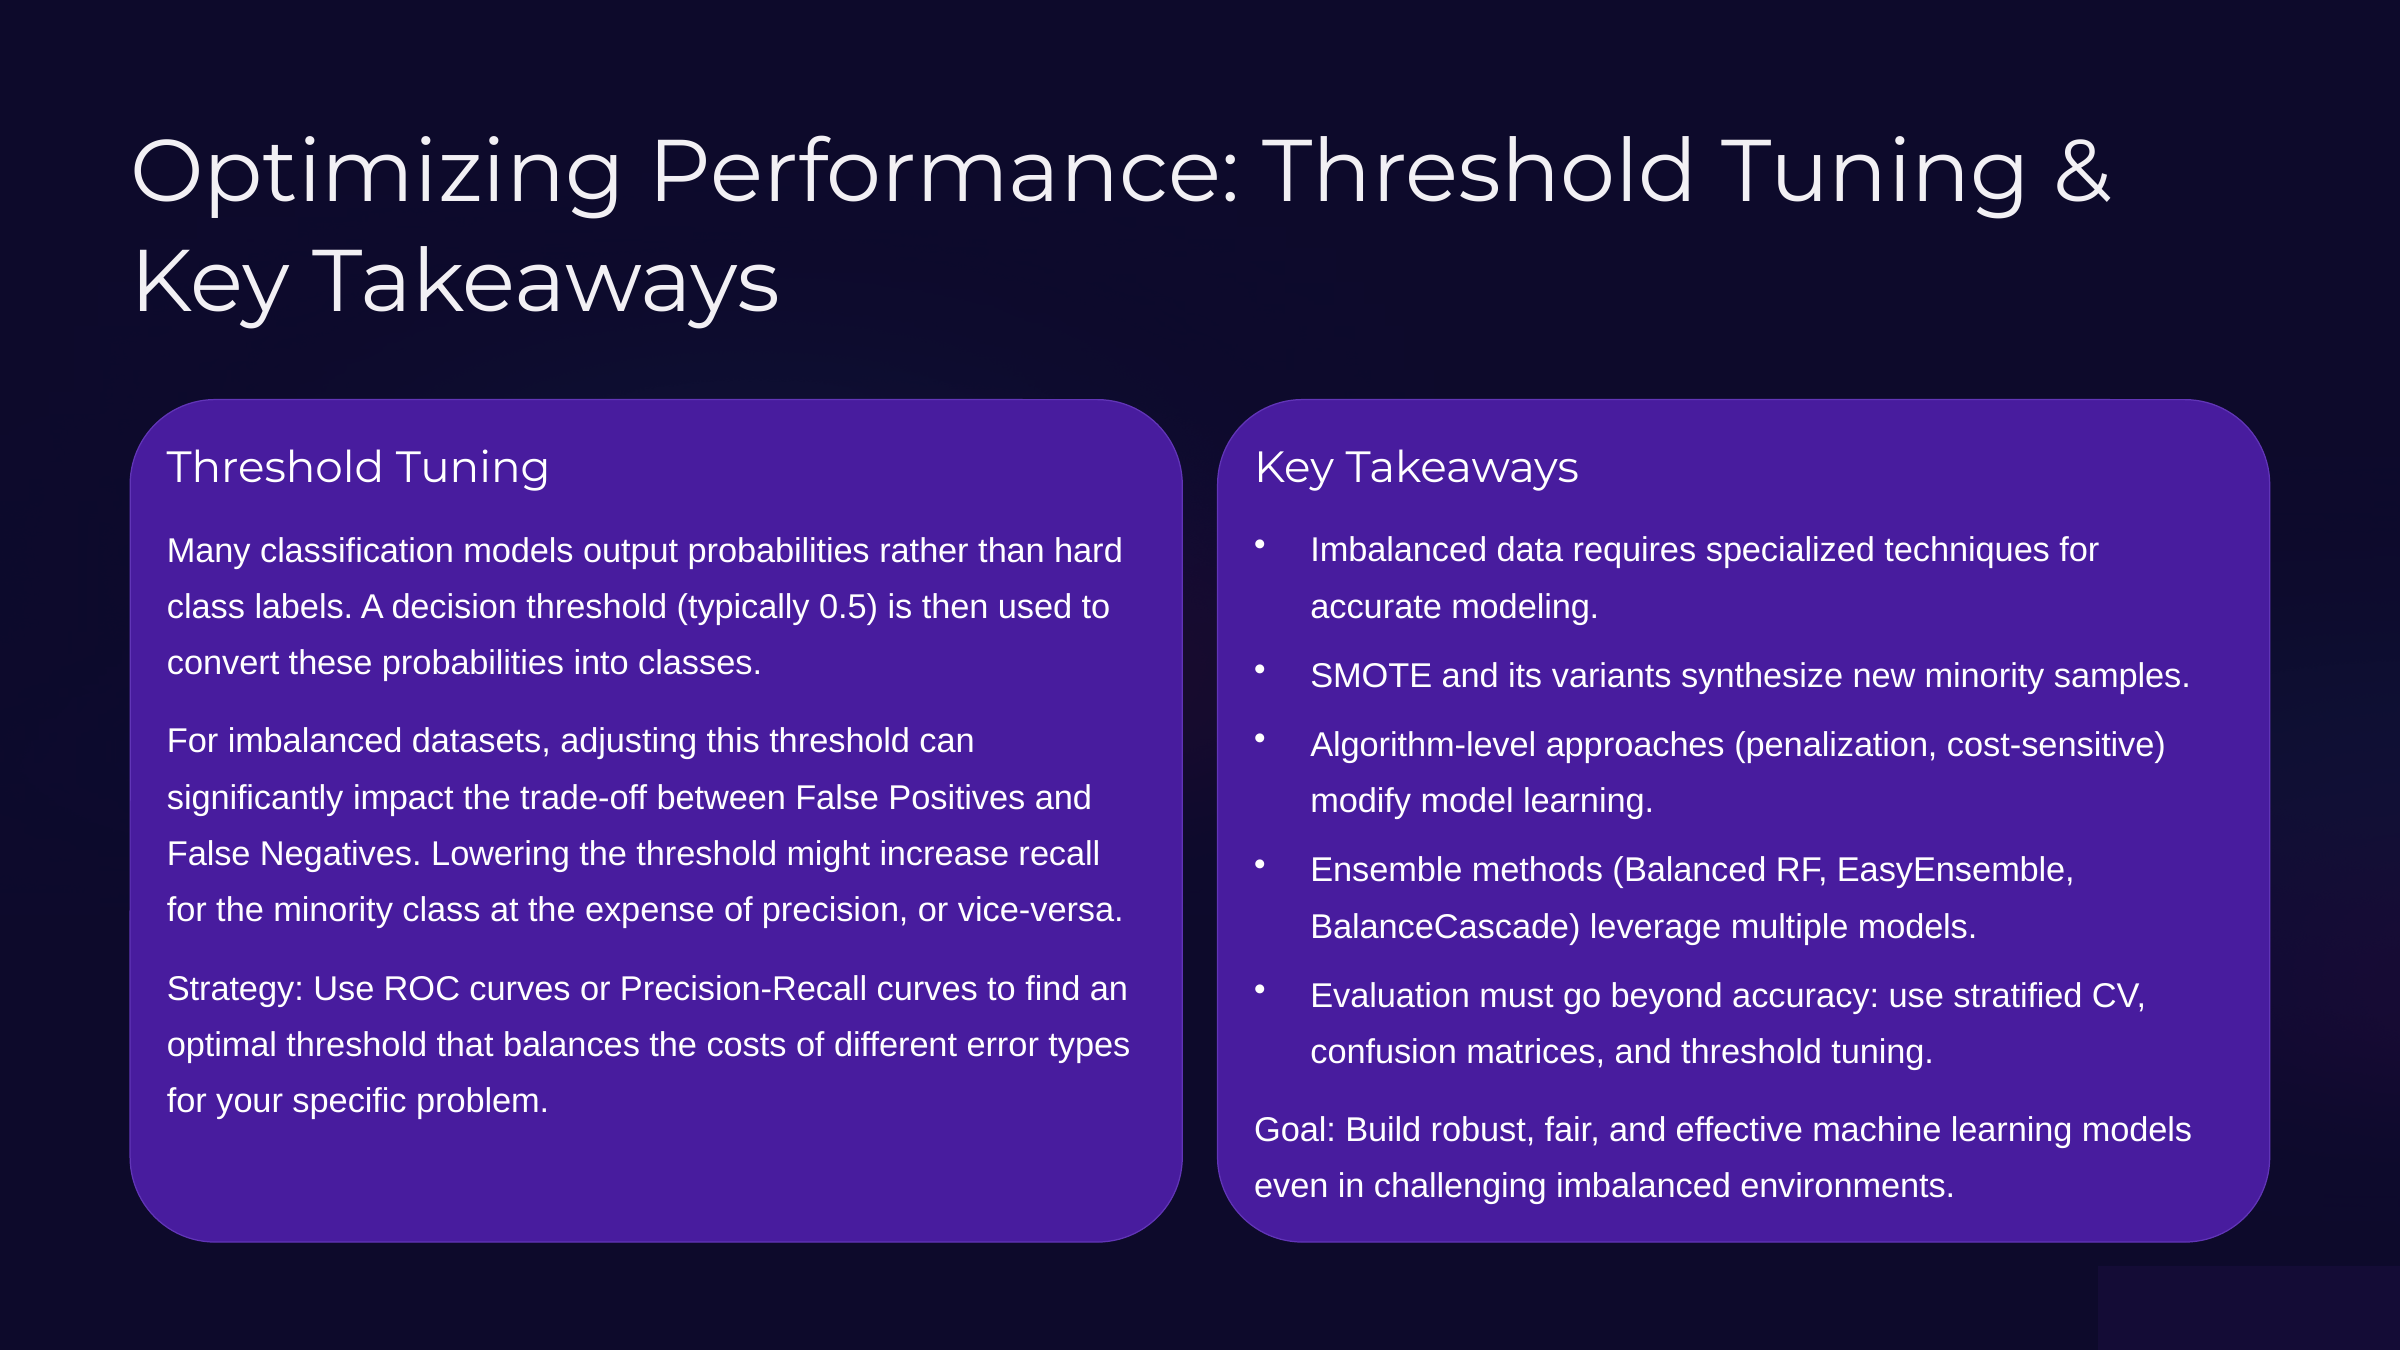

Optimizing Performance: Threshold Tuning & Key Takeaways

Threshold Tuning
Key Takeaways
Many classification models output probabilities rather than hard class labels. A decision threshold (typically 0.5) is then used to convert these probabilities into classes.
Imbalanced data requires specialized techniques for accurate modeling.
SMOTE and its variants synthesize new minority samples.
For imbalanced datasets, adjusting this threshold can significantly impact the trade-off between False Positives and False Negatives. Lowering the threshold might increase recall for the minority class at the expense of precision, or vice-versa.
Algorithm-level approaches (penalization, cost-sensitive) modify model learning.
Ensemble methods (Balanced RF, EasyEnsemble, BalanceCascade) leverage multiple models.
Strategy: Use ROC curves or Precision-Recall curves to find an optimal threshold that balances the costs of different error types for your specific problem.
Evaluation must go beyond accuracy: use stratified CV, confusion matrices, and threshold tuning.
Goal: Build robust, fair, and effective machine learning models even in challenging imbalanced environments.